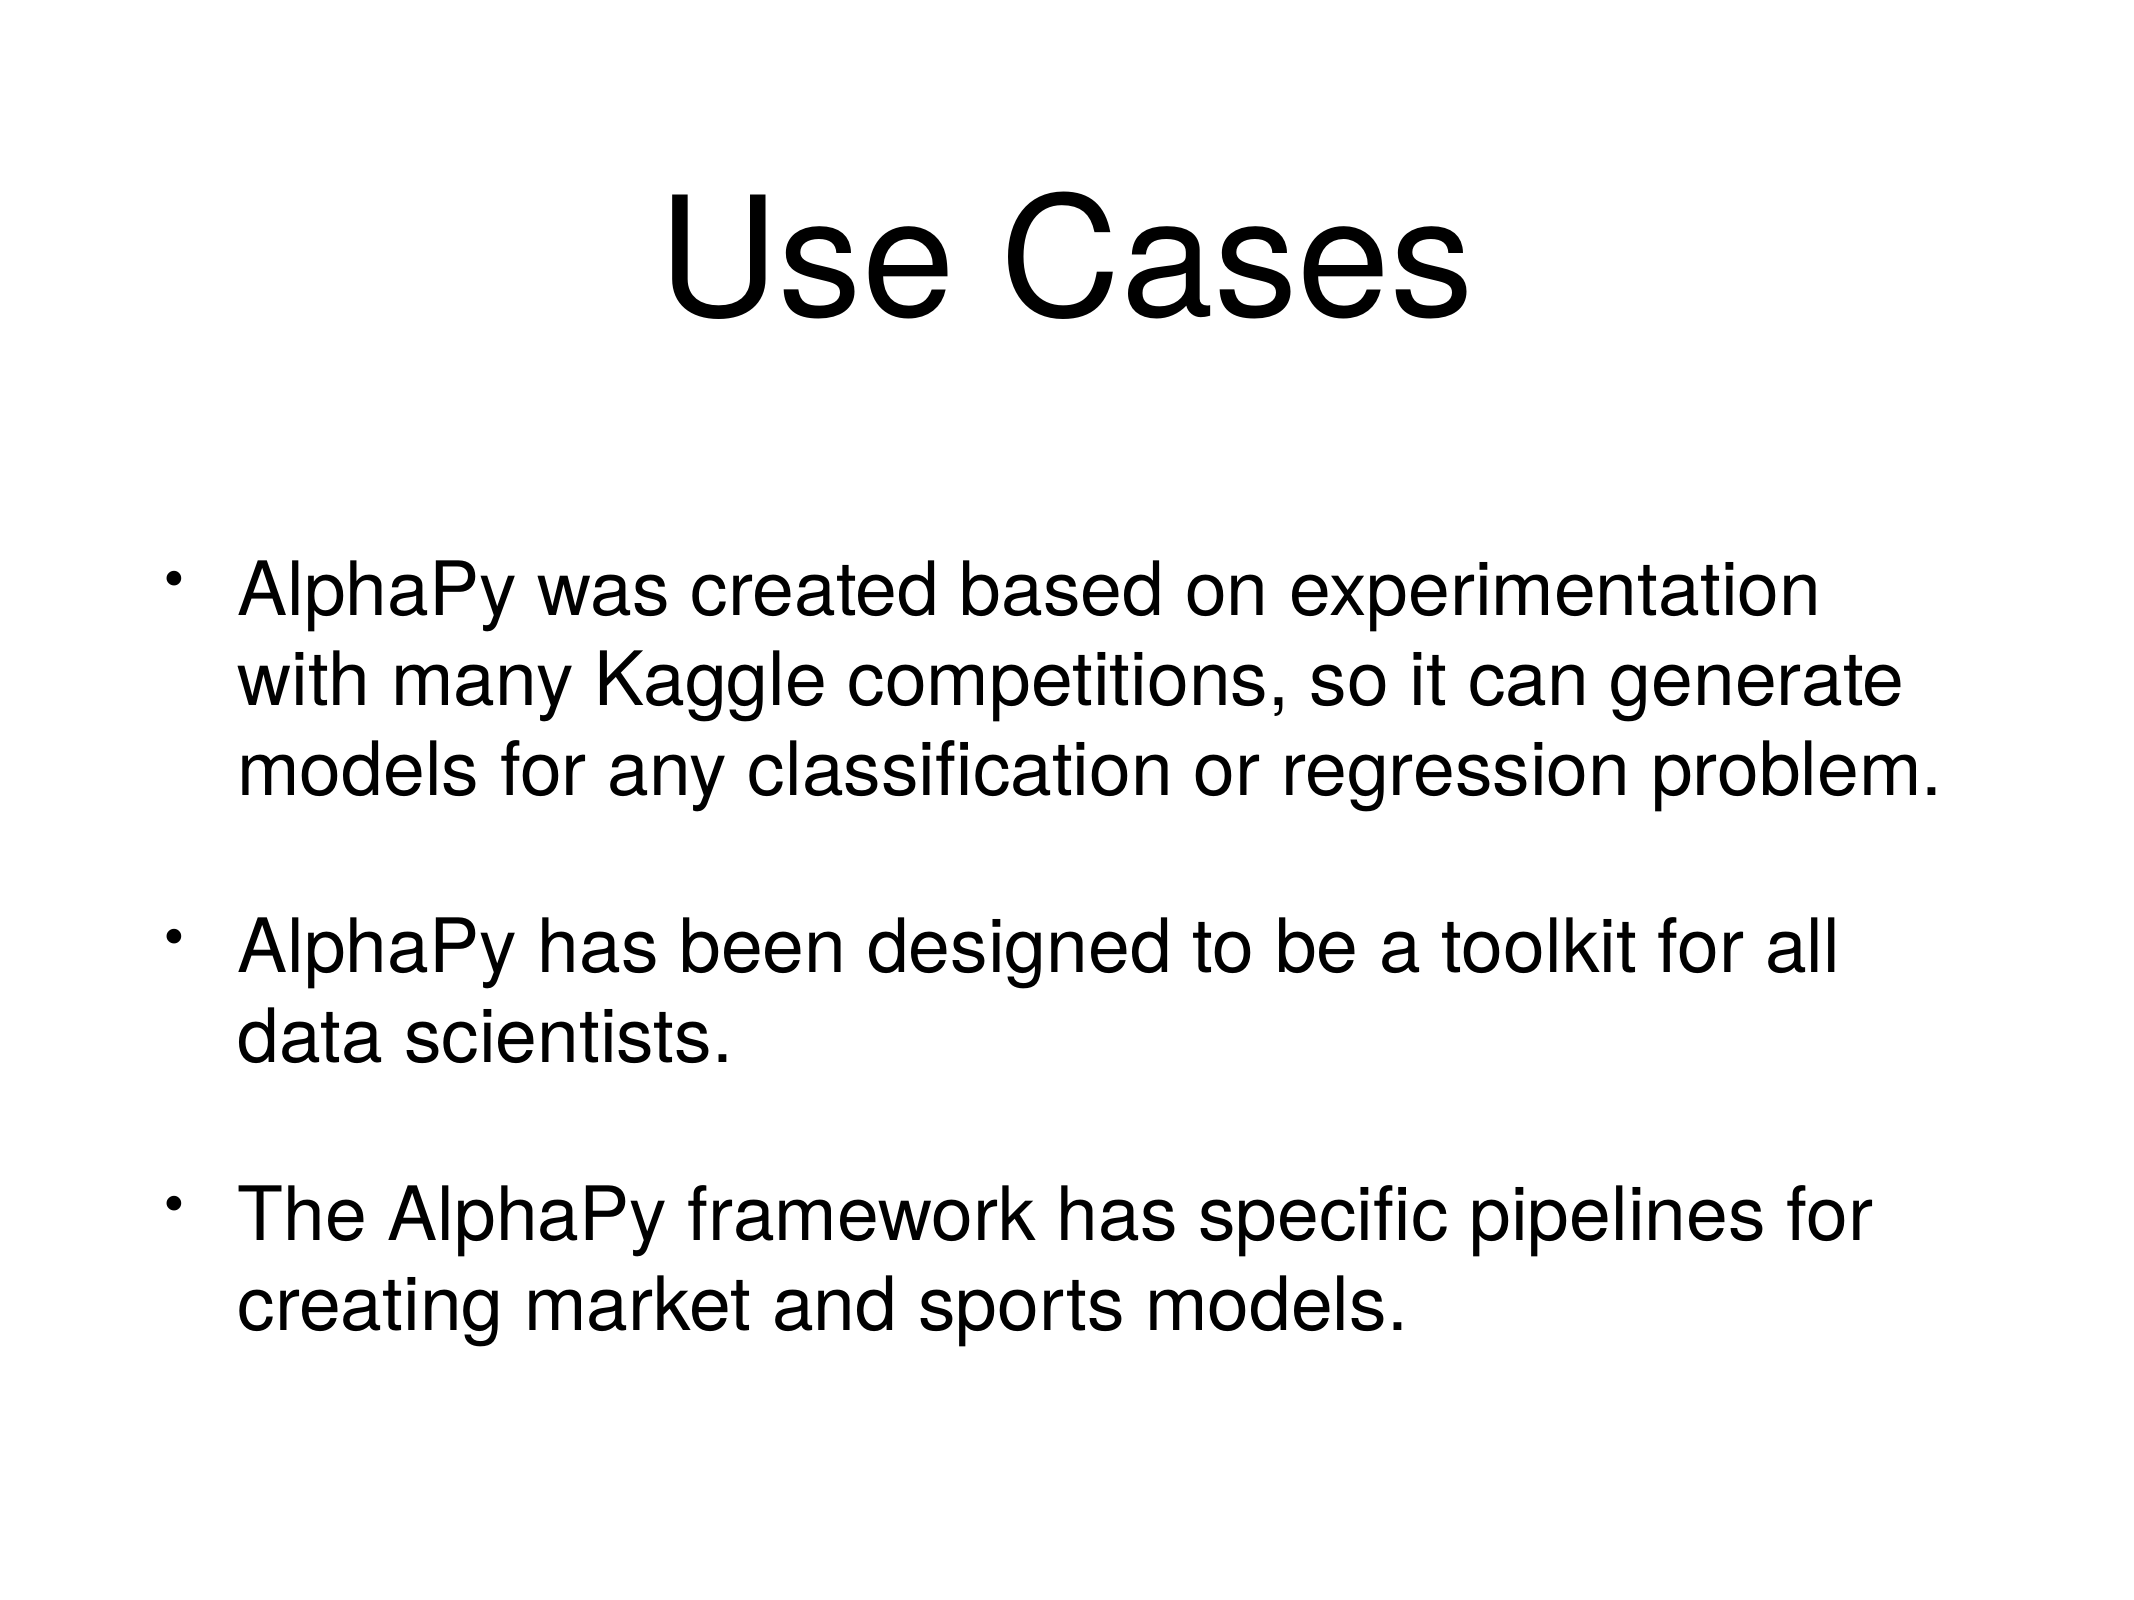

# Use Cases
AlphaPy was created based on experimentation with many Kaggle competitions, so it can generate models for any classification or regression problem.
AlphaPy has been designed to be a toolkit for all data scientists.
The AlphaPy framework has specific pipelines for creating market and sports models.
53